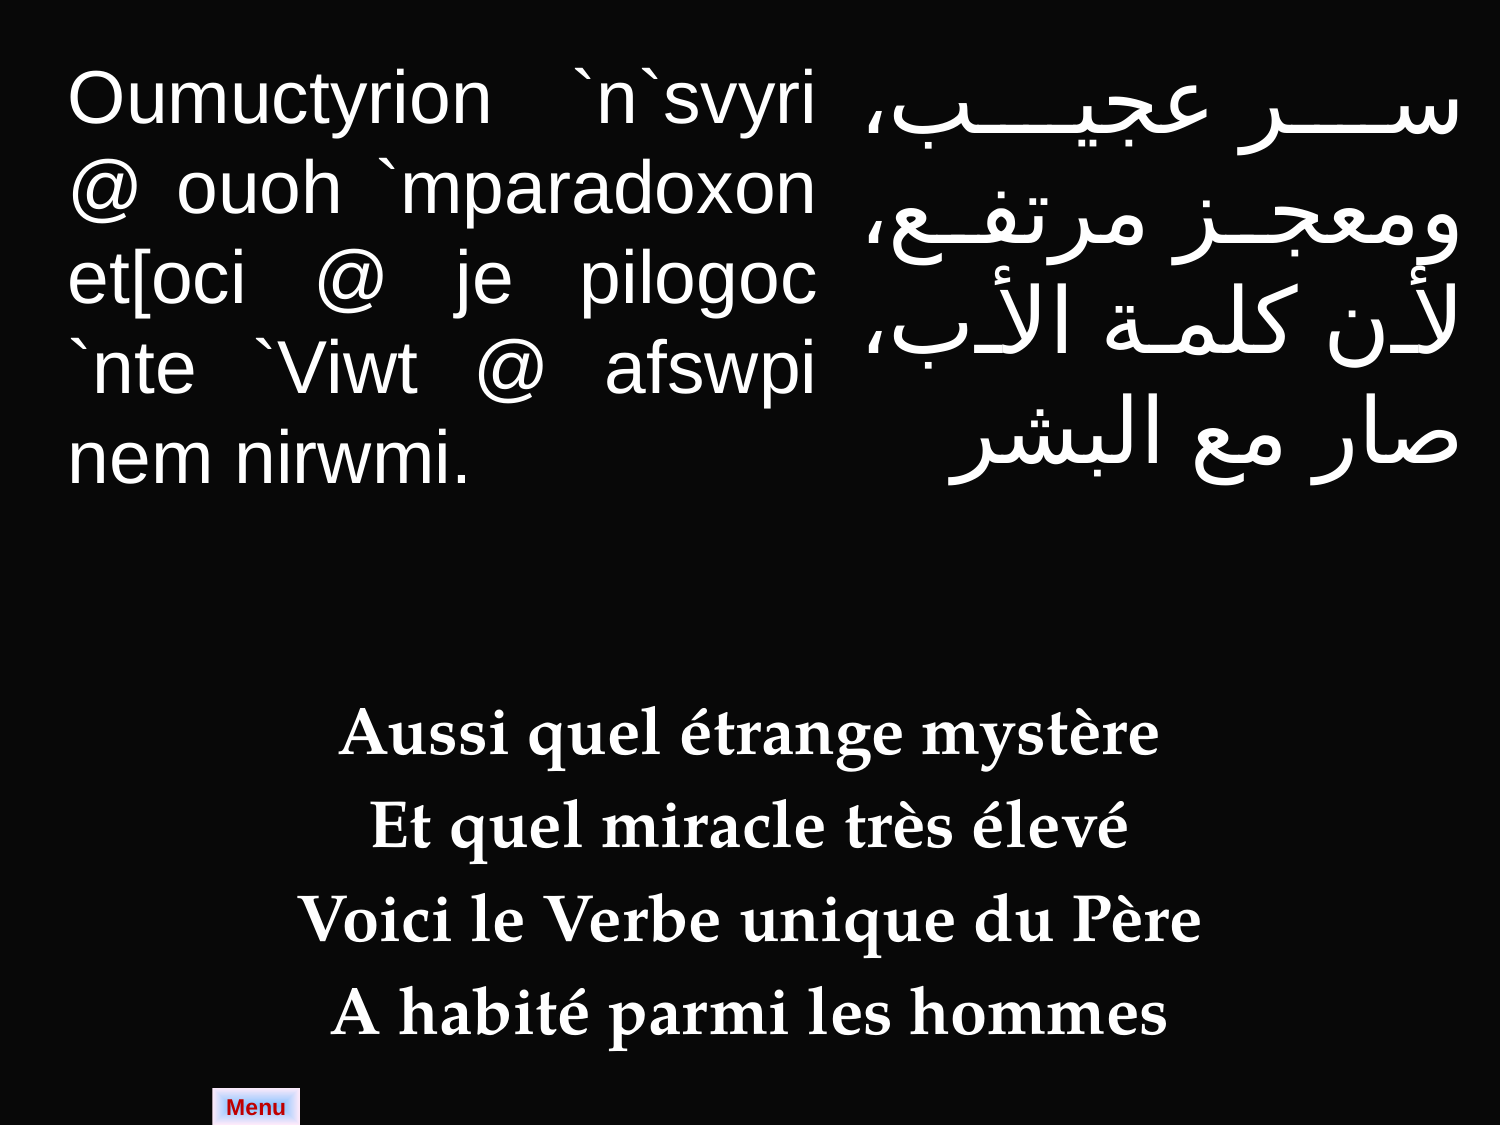

سر عجيب، ومعجز مرتفع، لأن كلمة الأب، صار مع البشر
Oumuctyrion `n`svyri @ ouoh `mparadoxon et[oci @ je pilogoc `nte `Viwt @ afswpi nem nirwmi.
Aussi quel étrange mystère
Et quel miracle très élevé
Voici le Verbe unique du Père
A habité parmi les hommes
Menu